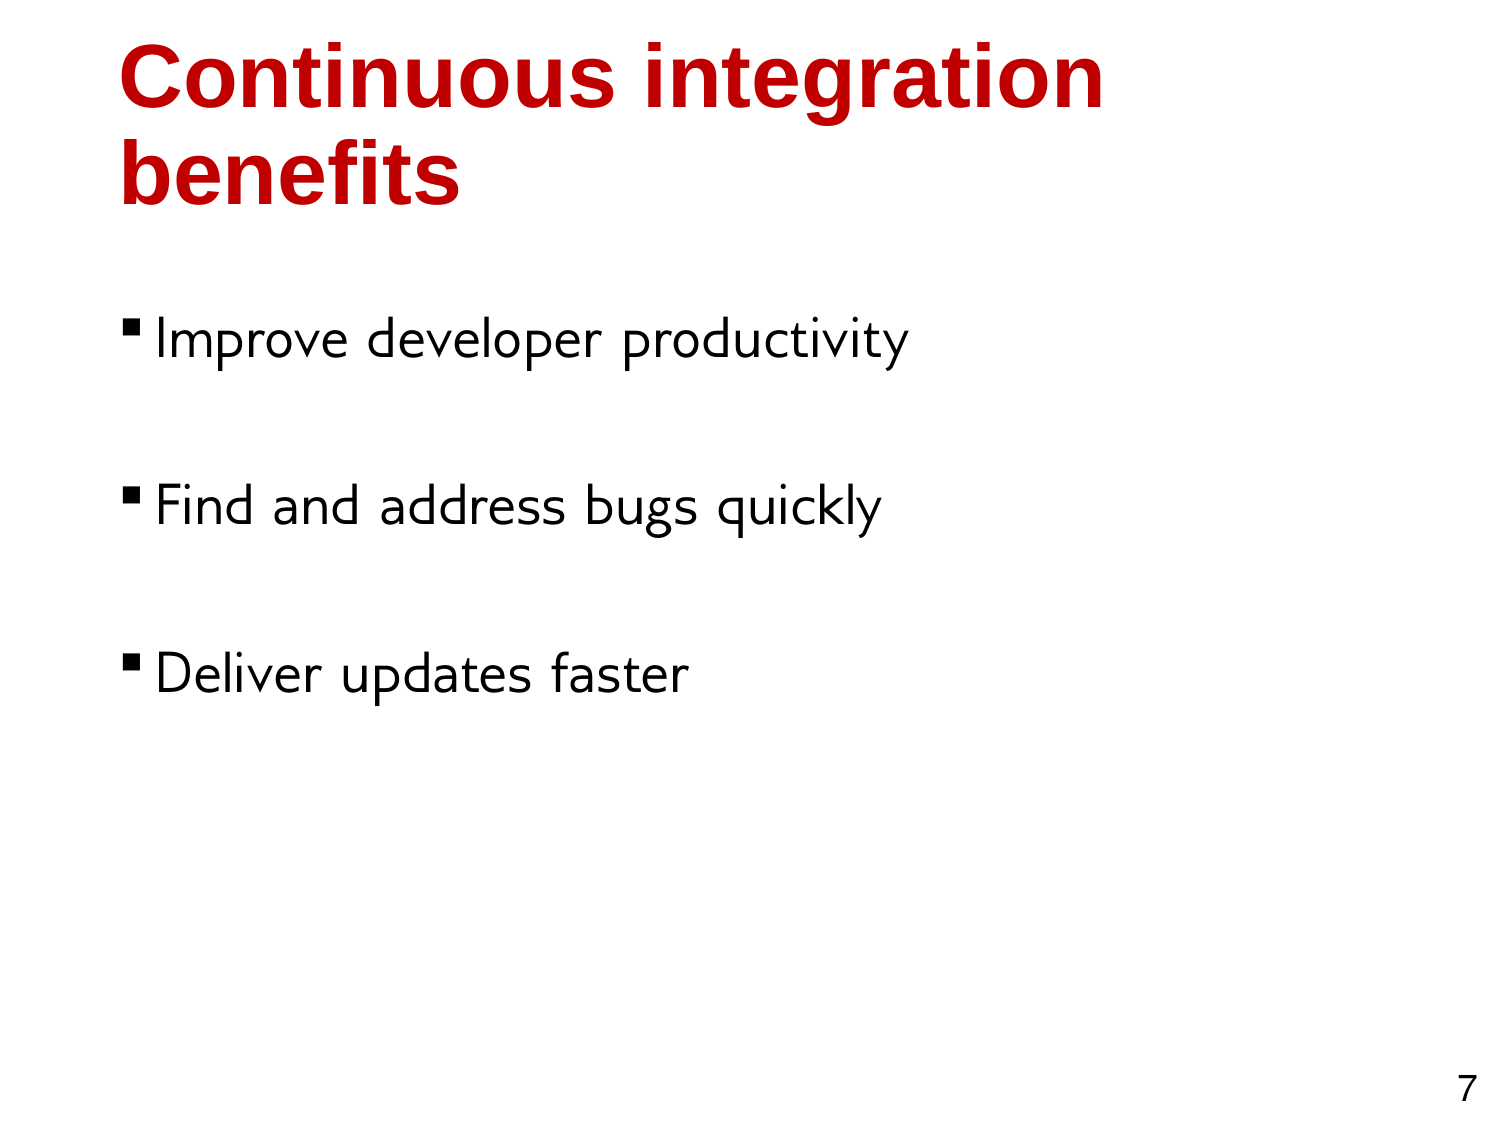

# Continuous integration benefits
Improve developer productivity

Find and address bugs quickly

Deliver updates faster
7